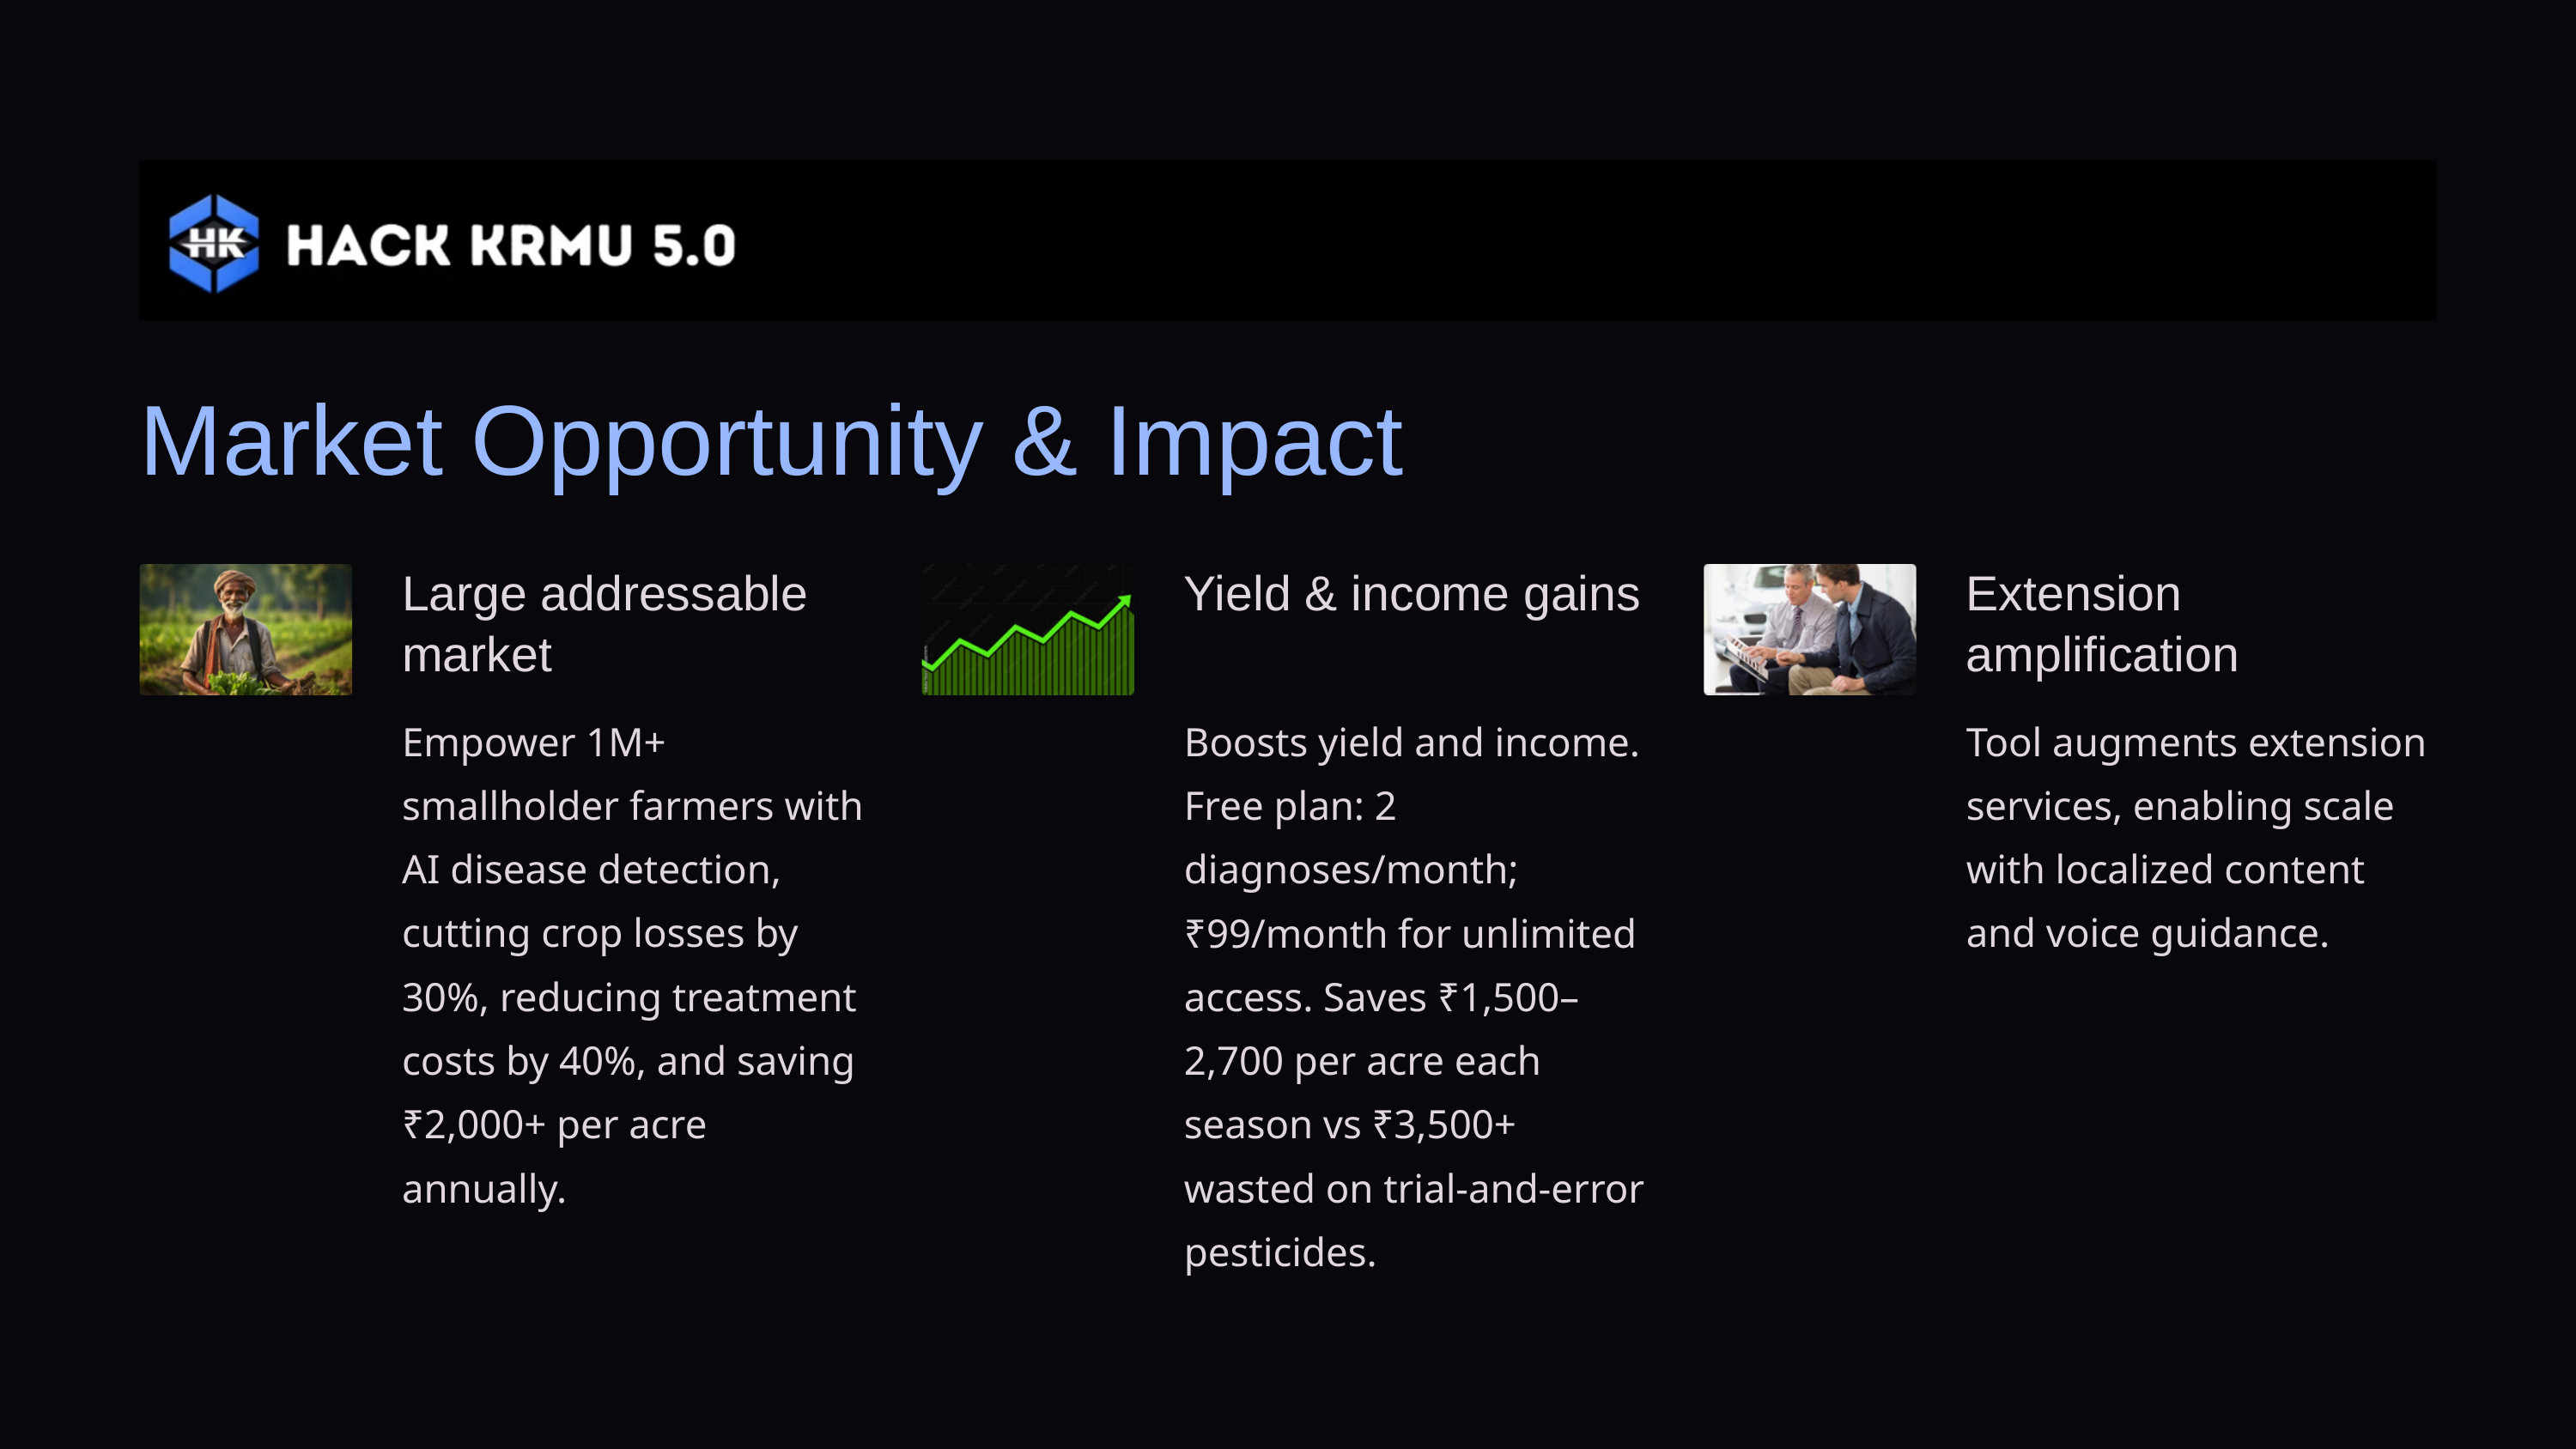

Market Opportunity & Impact
Large addressable market
Yield & income gains
Extension amplification

Empower 1M+ smallholder farmers with AI disease detection, cutting crop losses by 30%, reducing treatment costs by 40%, and saving ₹2,000+ per acre annually.
Boosts yield and income. Free plan: 2 diagnoses/month; ₹99/month for unlimited access. Saves ₹1,500–2,700 per acre each season vs ₹3,500+ wasted on trial-and-error pesticides.
Tool augments extension services, enabling scale with localized content and voice guidance.